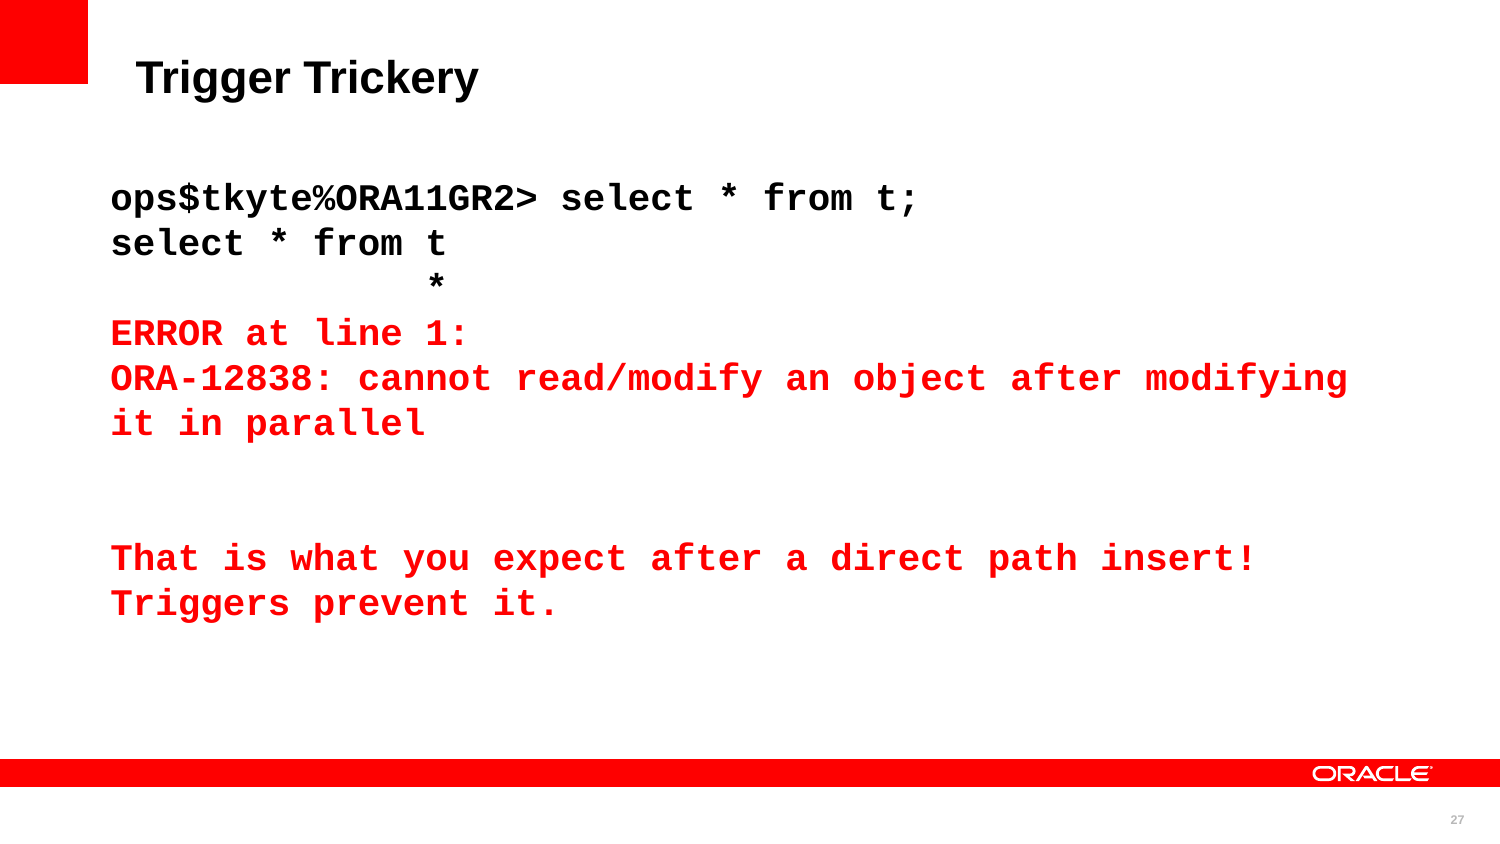

Trigger Trickery
ops$tkyte%ORA11GR2> select * from t;
select * from t
              *
ERROR at line 1:
ORA-12838: cannot read/modify an object after modifying it in parallel

That is what you expect after a direct path insert!  Triggers prevent it.